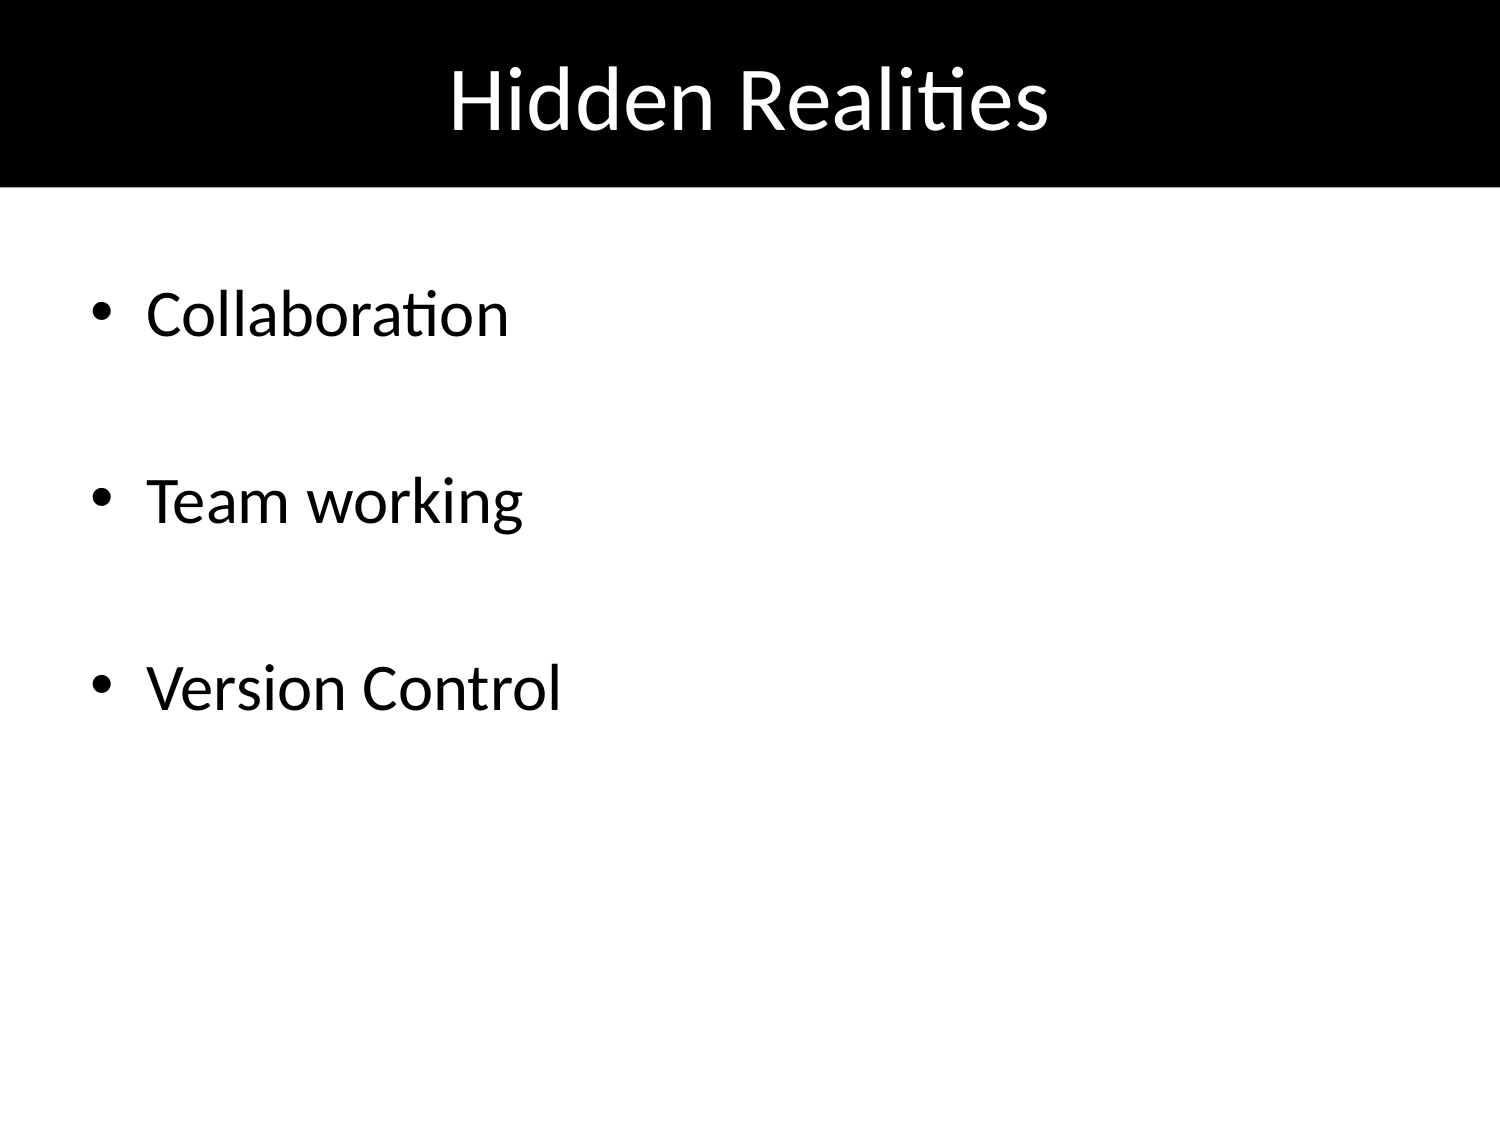

Hidden Realities
Collaboration

Team working

Version Control